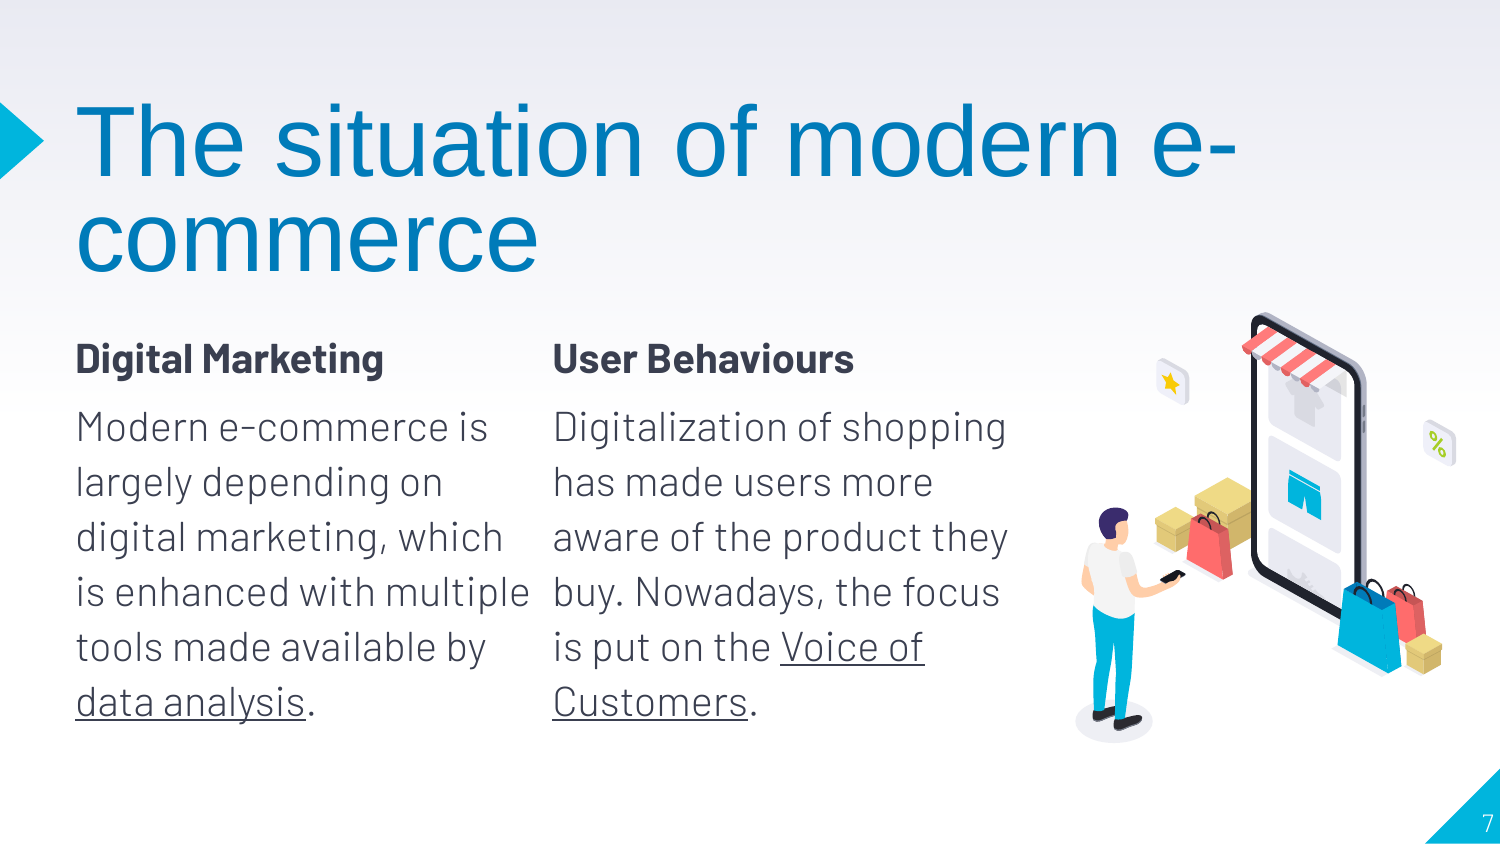

# The situation of modern e-commerce

Digital Marketing
Modern e-commerce is largely depending on digital marketing, which is enhanced with multiple tools made available by data analysis.
User Behaviours
Digitalization of shopping has made users more aware of the product they buy. Nowadays, the focus is put on the Voice of Customers.
7